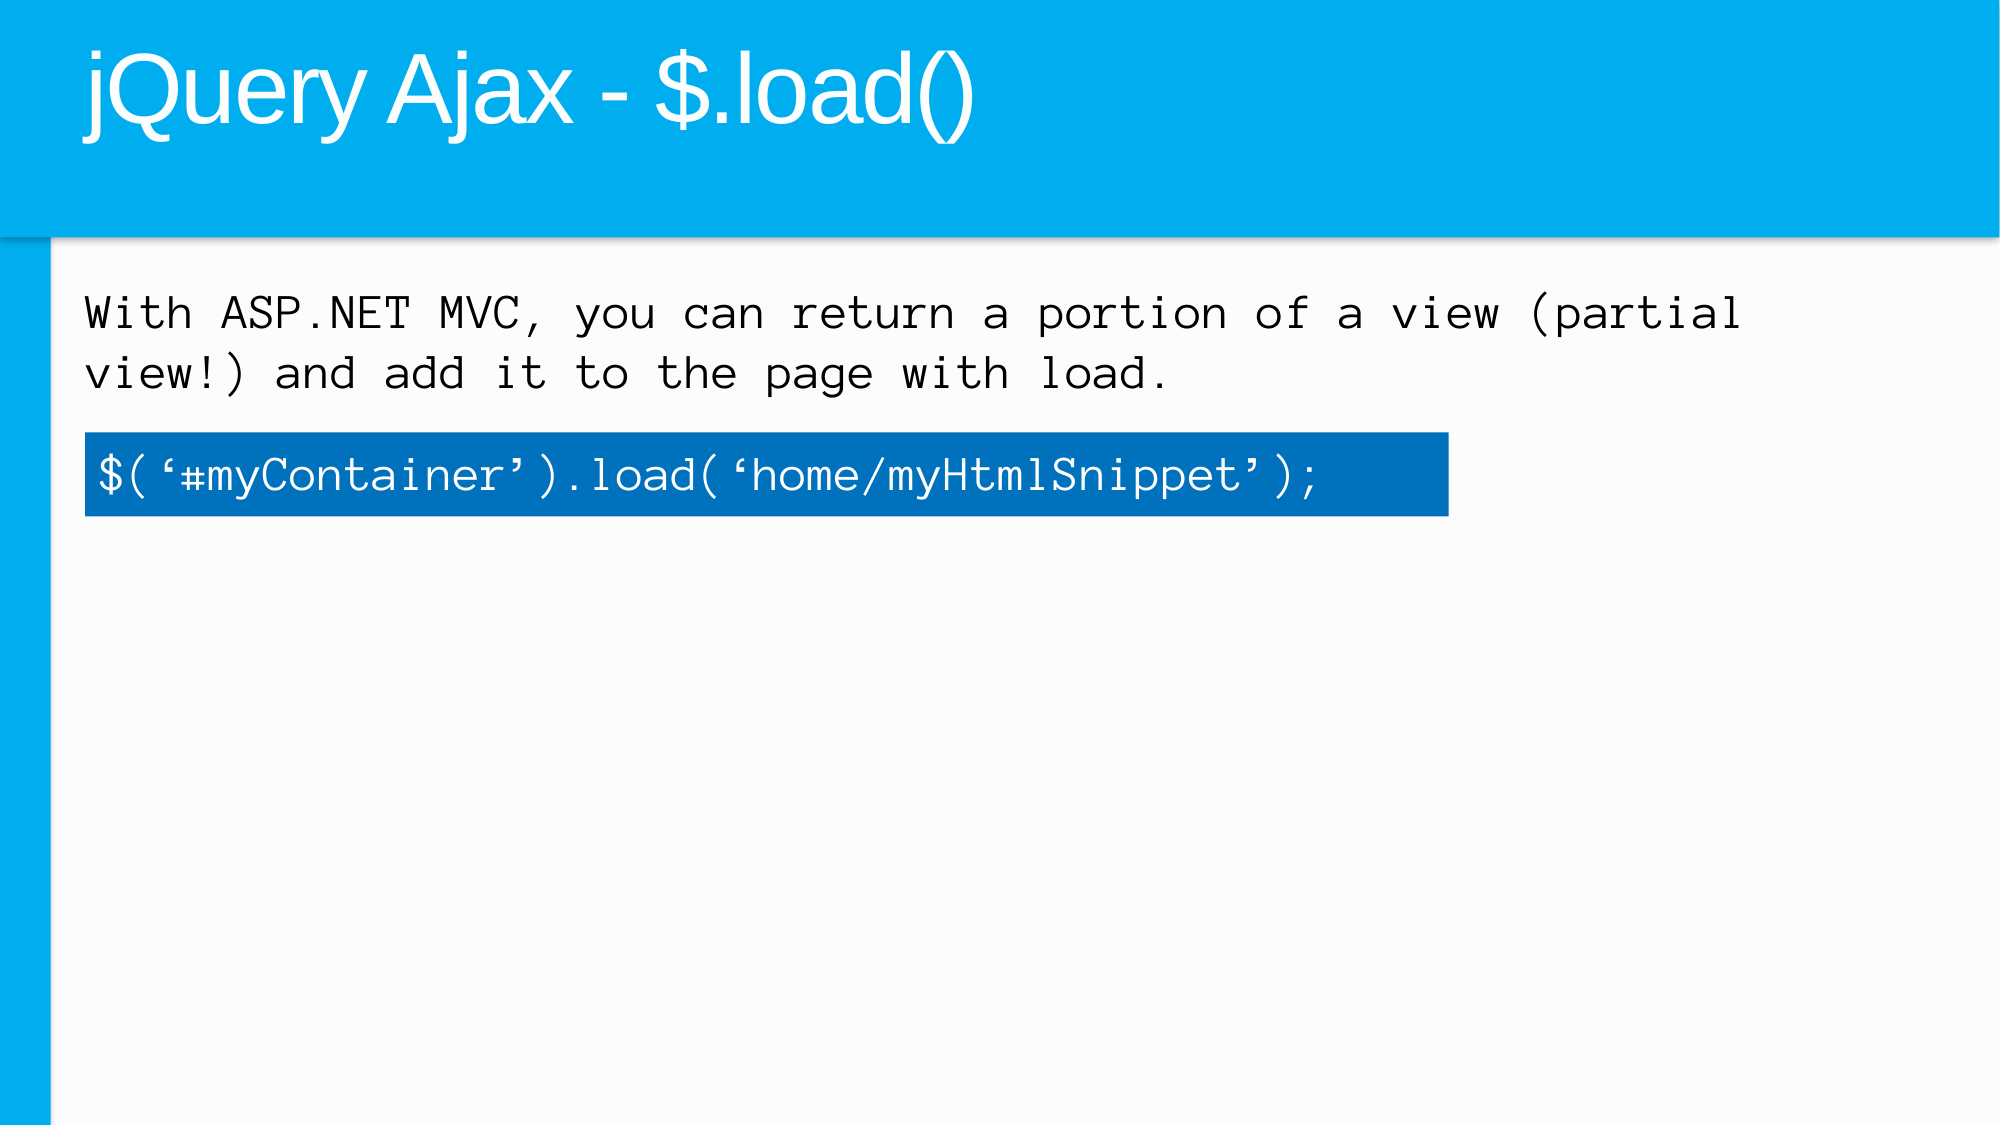

# jQuery Ajax - $.load()
With ASP.NET MVC, you can return a portion of a view (partial view!) and add it to the page with load.

$(‘#myContainer’).load(‘home/myHtmlSnippet’);